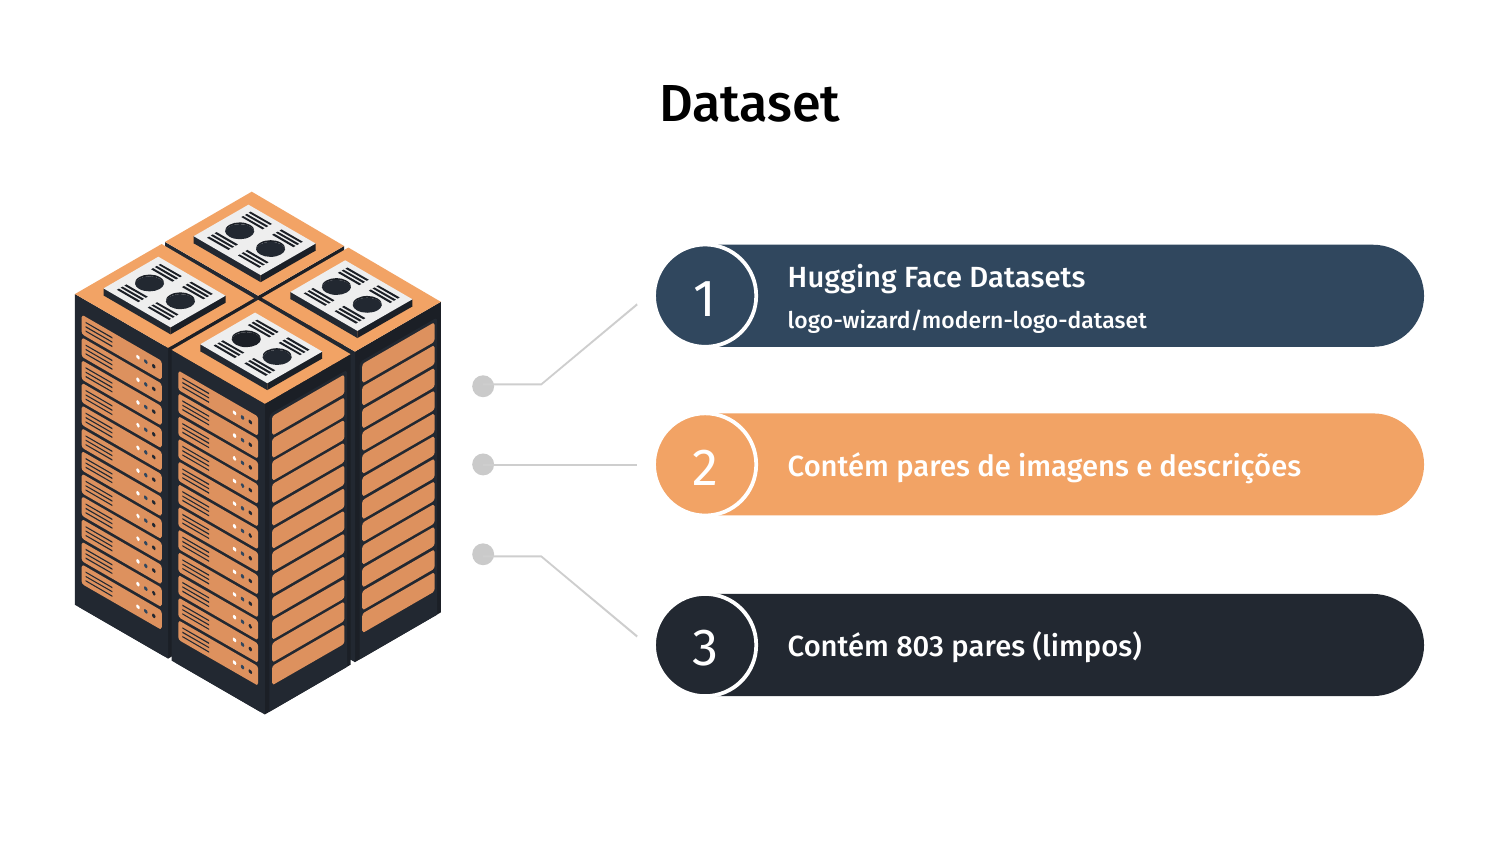

Dataset

1
Hugging Face Datasets
logo-wizard/modern-logo-dataset

2

Contém pares de imagens e descrições

Contém 803 pares (limpos)

3